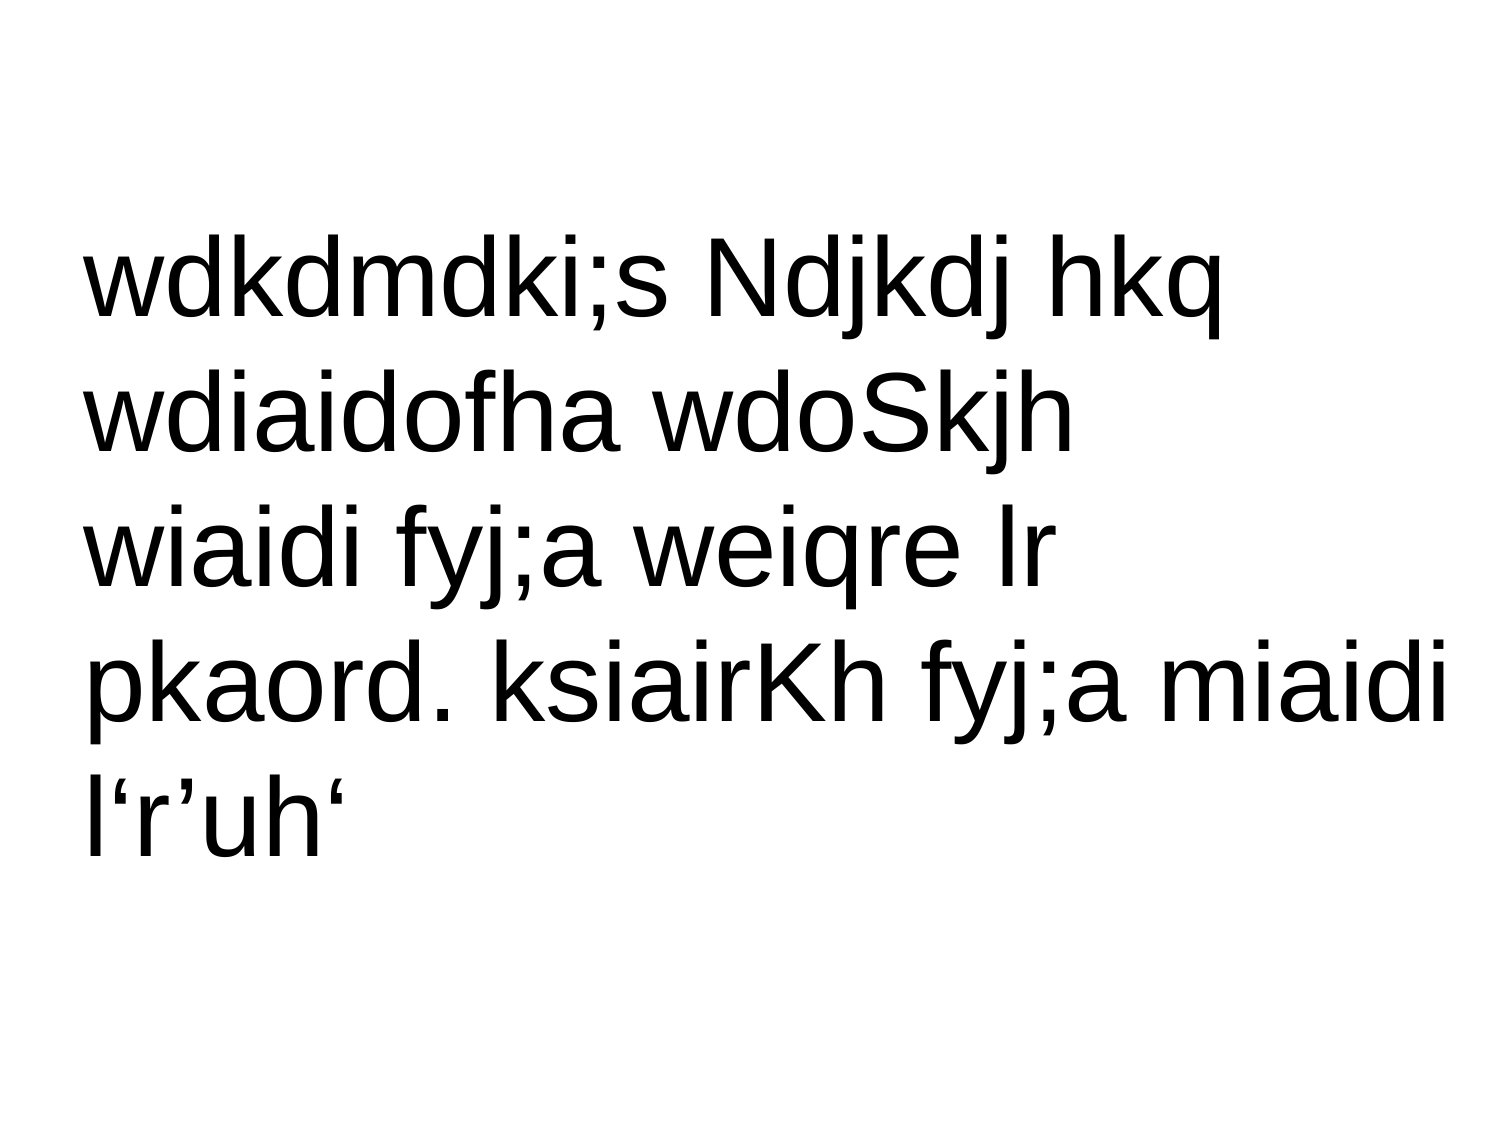

wdkdmdki;s Ndjkdj hkq wdiaidofha wdoSkjh
wiaidi fyj;a weiqre lr
pkaord. ksiairKh fyj;a miaidi l‘r’uh‘